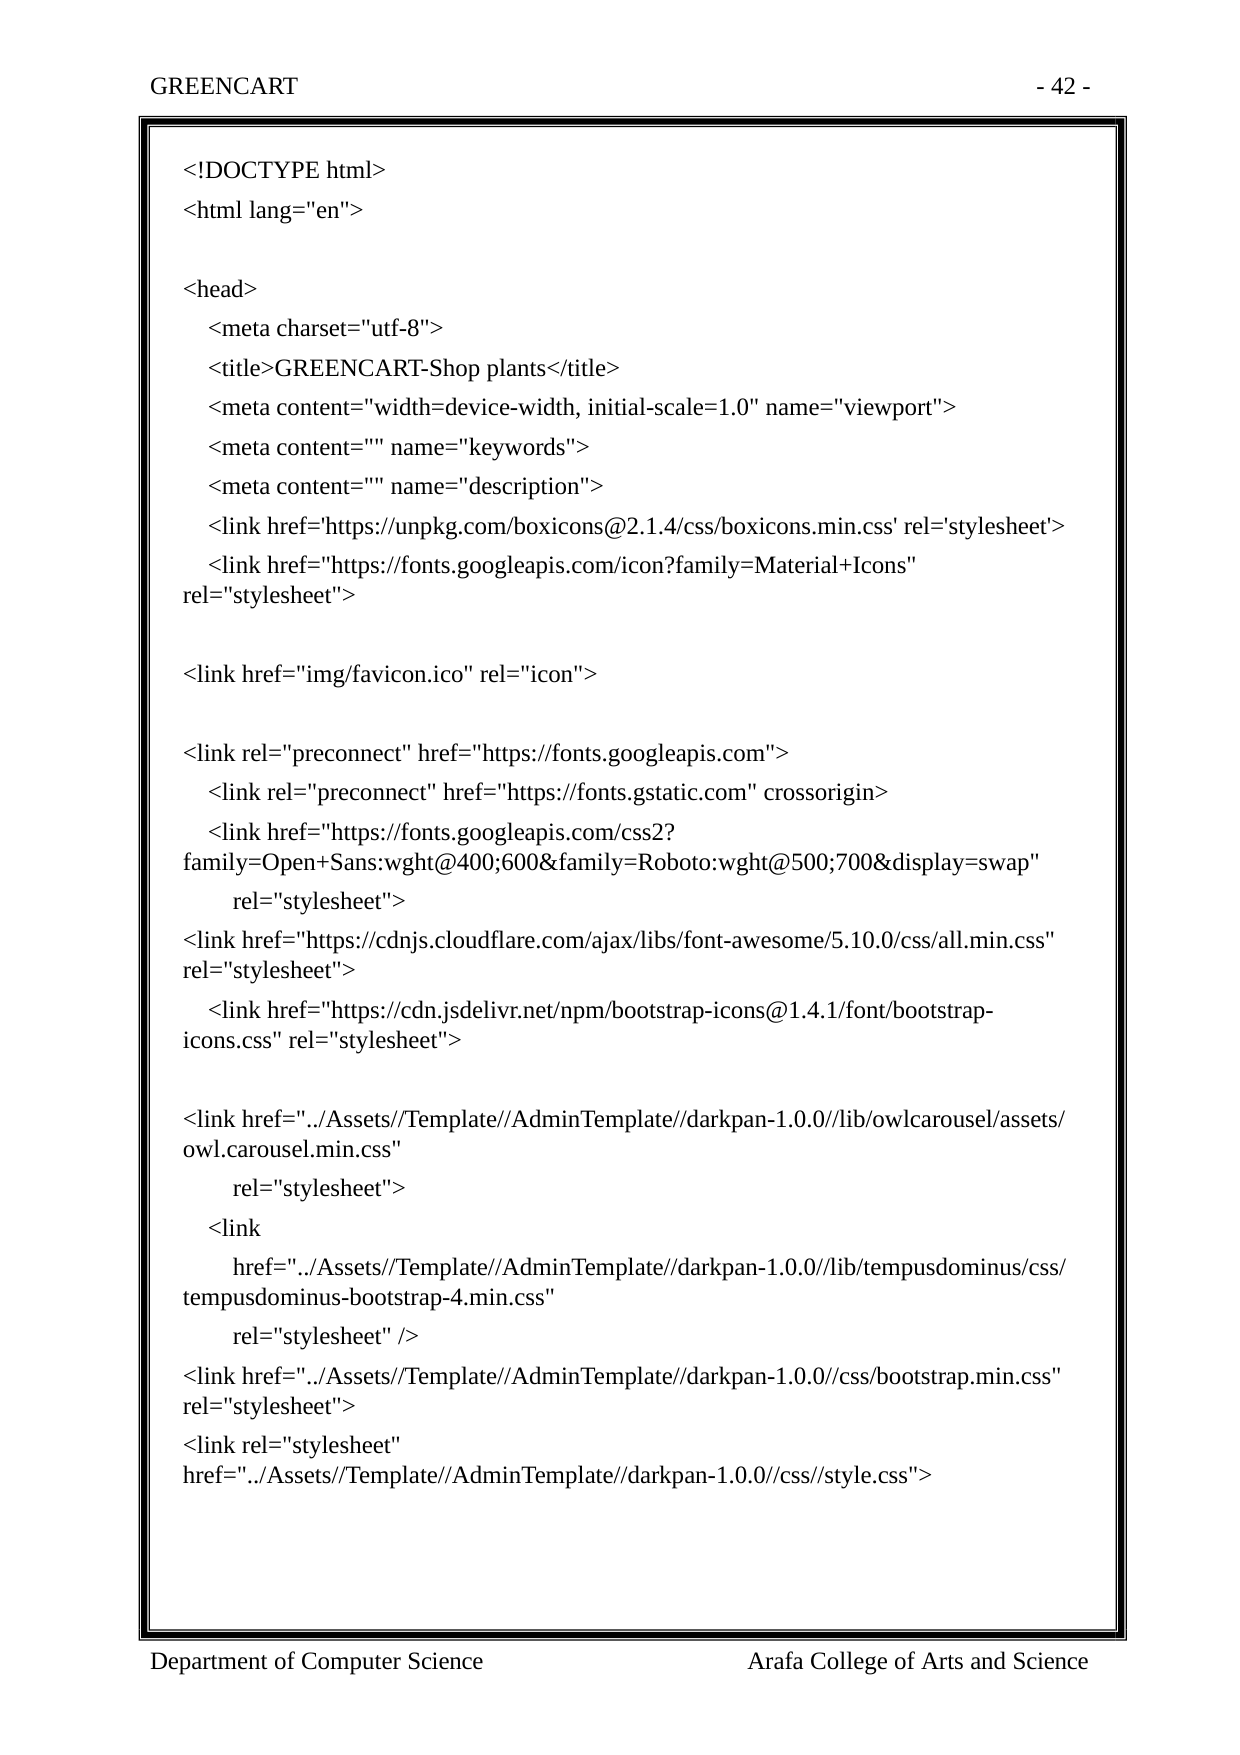

GREENCART
- 42 -

<!DOCTYPE html>
<html lang="en">

<head>
    <meta charset="utf-8">
    <title>GREENCART-Shop plants</title>
    <meta content="width=device-width, initial-scale=1.0" name="viewport">
    <meta content="" name="keywords">
    <meta content="" name="description">
    <link href='https://unpkg.com/boxicons@2.1.4/css/boxicons.min.css' rel='stylesheet'>
    <link href="https://fonts.googleapis.com/icon?family=Material+Icons" rel="stylesheet">

<link href="img/favicon.ico" rel="icon">

<link rel="preconnect" href="https://fonts.googleapis.com">
    <link rel="preconnect" href="https://fonts.gstatic.com" crossorigin>
    <link href="https://fonts.googleapis.com/css2?family=Open+Sans:wght@400;600&family=Roboto:wght@500;700&display=swap"
        rel="stylesheet">
<link href="https://cdnjs.cloudflare.com/ajax/libs/font-awesome/5.10.0/css/all.min.css" rel="stylesheet">
    <link href="https://cdn.jsdelivr.net/npm/bootstrap-icons@1.4.1/font/bootstrap-icons.css" rel="stylesheet">

<link href="../Assets//Template//AdminTemplate//darkpan-1.0.0//lib/owlcarousel/assets/owl.carousel.min.css"
        rel="stylesheet">
    <link
        href="../Assets//Template//AdminTemplate//darkpan-1.0.0//lib/tempusdominus/css/tempusdominus-bootstrap-4.min.css"
        rel="stylesheet" />
<link href="../Assets//Template//AdminTemplate//darkpan-1.0.0//css/bootstrap.min.css" rel="stylesheet">
<link rel="stylesheet" href="../Assets//Template//AdminTemplate//darkpan-1.0.0//css//style.css">
Department of Computer Science
Arafa College of Arts and Science